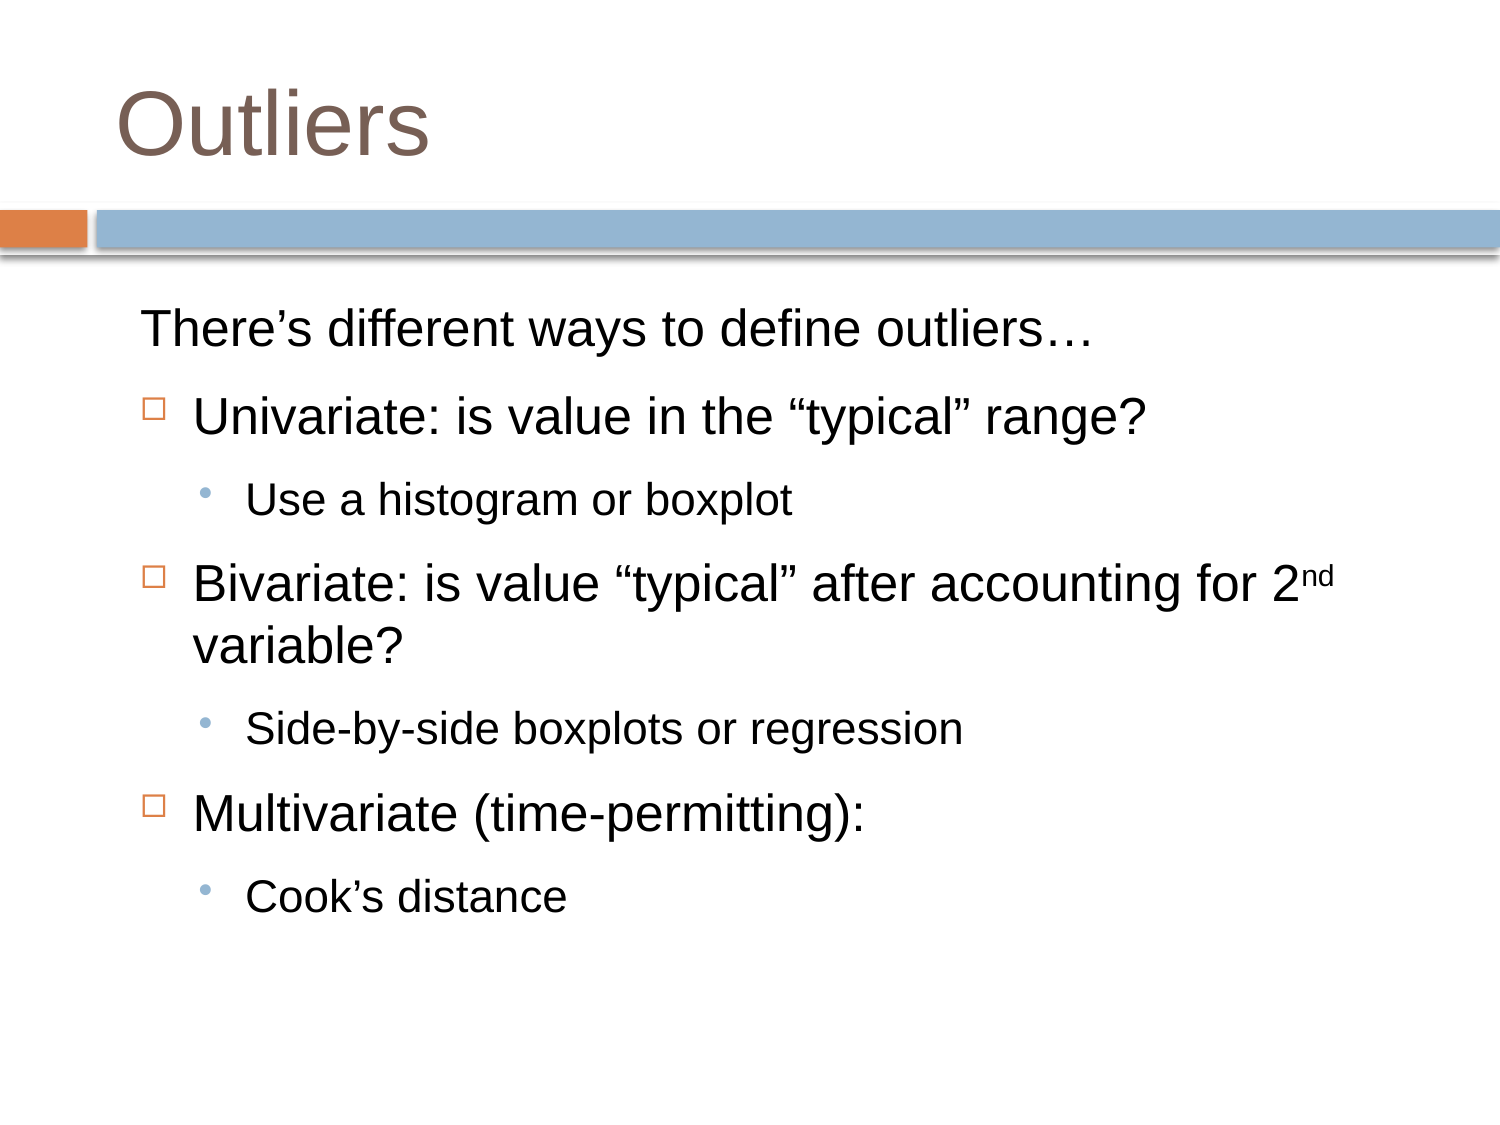

# Outliers

There’s different ways to define outliers…
Univariate: is value in the “typical” range?
Use a histogram or boxplot
Bivariate: is value “typical” after accounting for 2nd variable?
Side-by-side boxplots or regression
Multivariate (time-permitting):
Cook’s distance